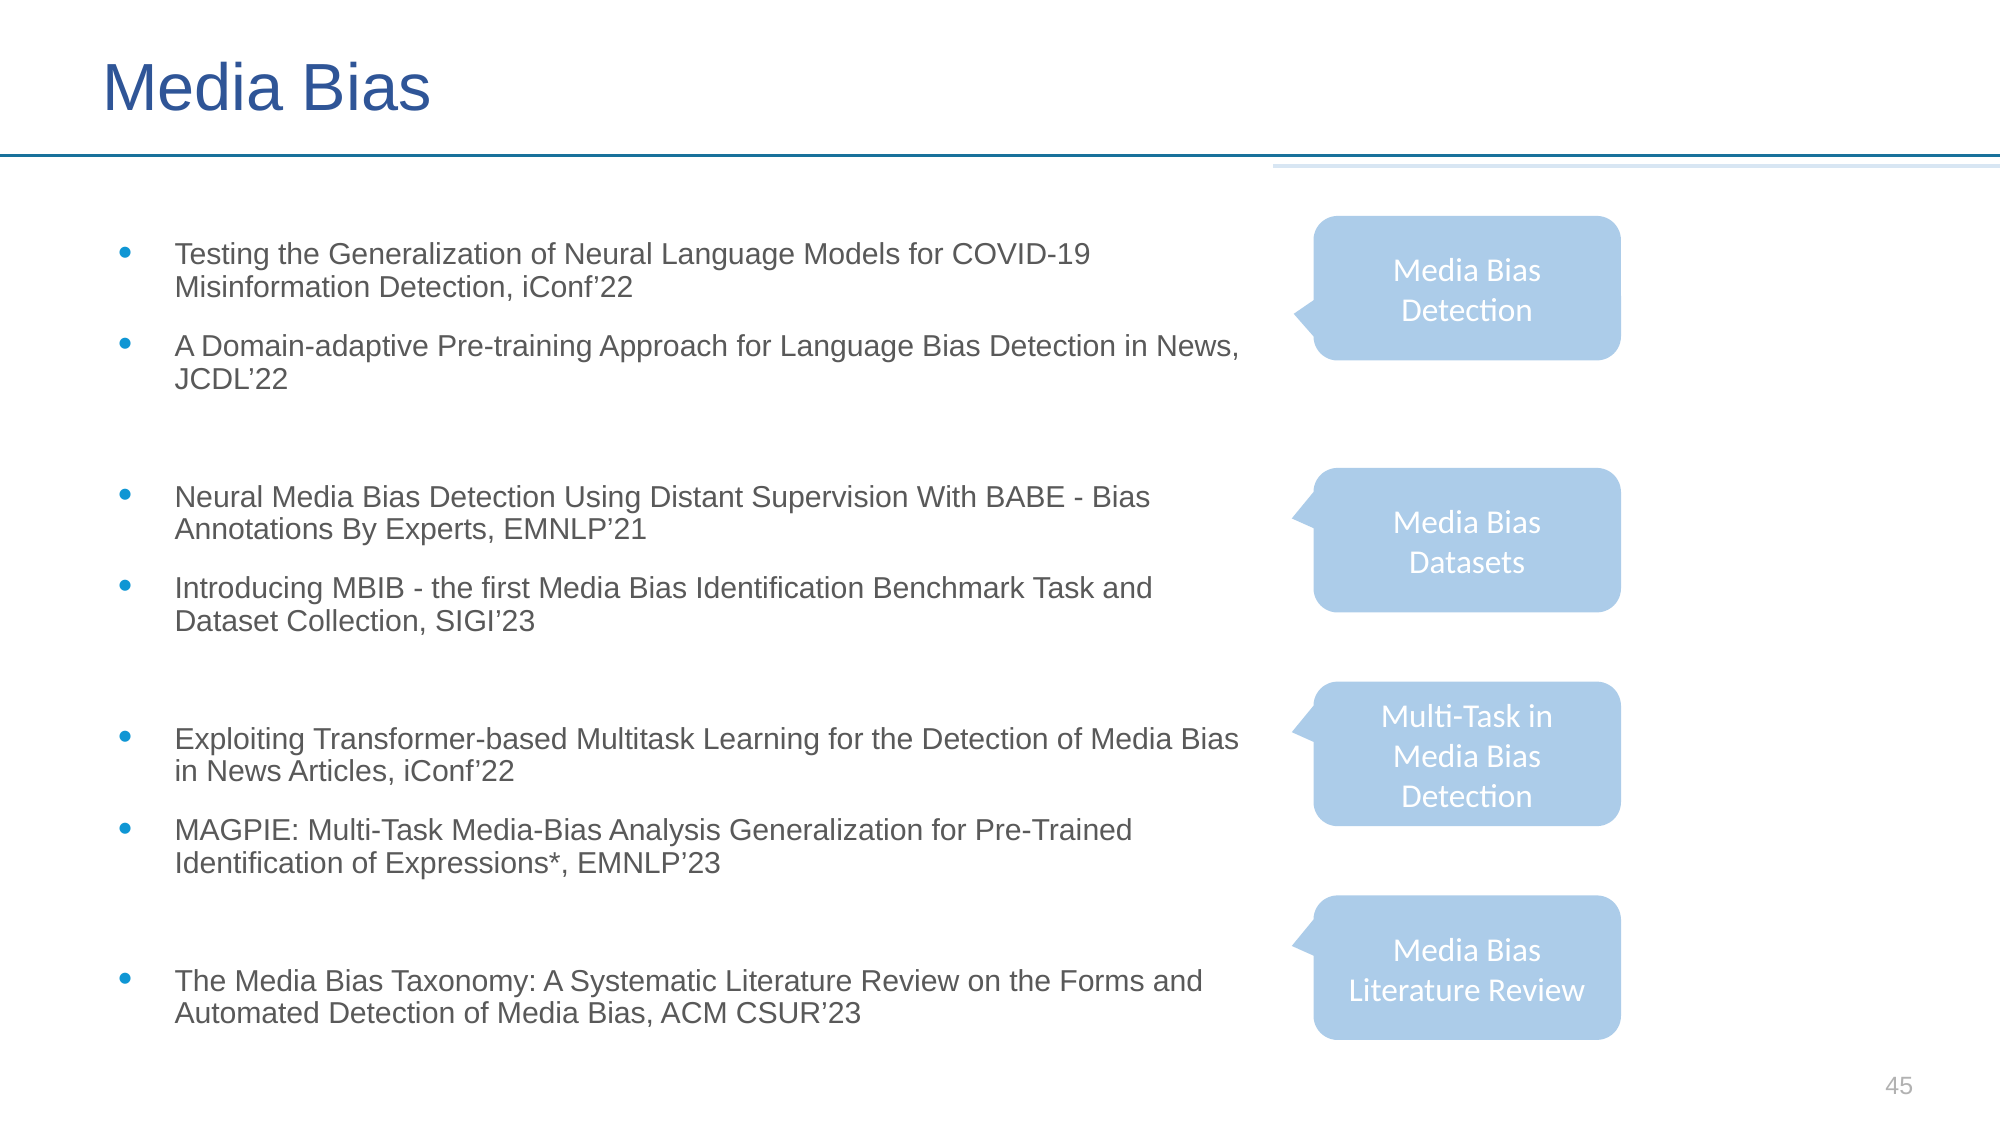

# Media Bias
Media Bias Detection
Testing the Generalization of Neural Language Models for COVID-19 Misinformation Detection, iConf’22
A Domain-adaptive Pre-training Approach for Language Bias Detection in News, JCDL’22

Neural Media Bias Detection Using Distant Supervision With BABE - Bias Annotations By Experts, EMNLP’21
Introducing MBIB - the first Media Bias Identification Benchmark Task and Dataset Collection, SIGI’23

Exploiting Transformer-based Multitask Learning for the Detection of Media Bias in News Articles, iConf’22
MAGPIE: Multi-Task Media-Bias Analysis Generalization for Pre-Trained Identification of Expressions*, EMNLP’23

The Media Bias Taxonomy: A Systematic Literature Review on the Forms and Automated Detection of Media Bias, ACM CSUR’23

Media Bias Datasets
Multi-Task in Media Bias Detection
Media Bias Literature Review
45